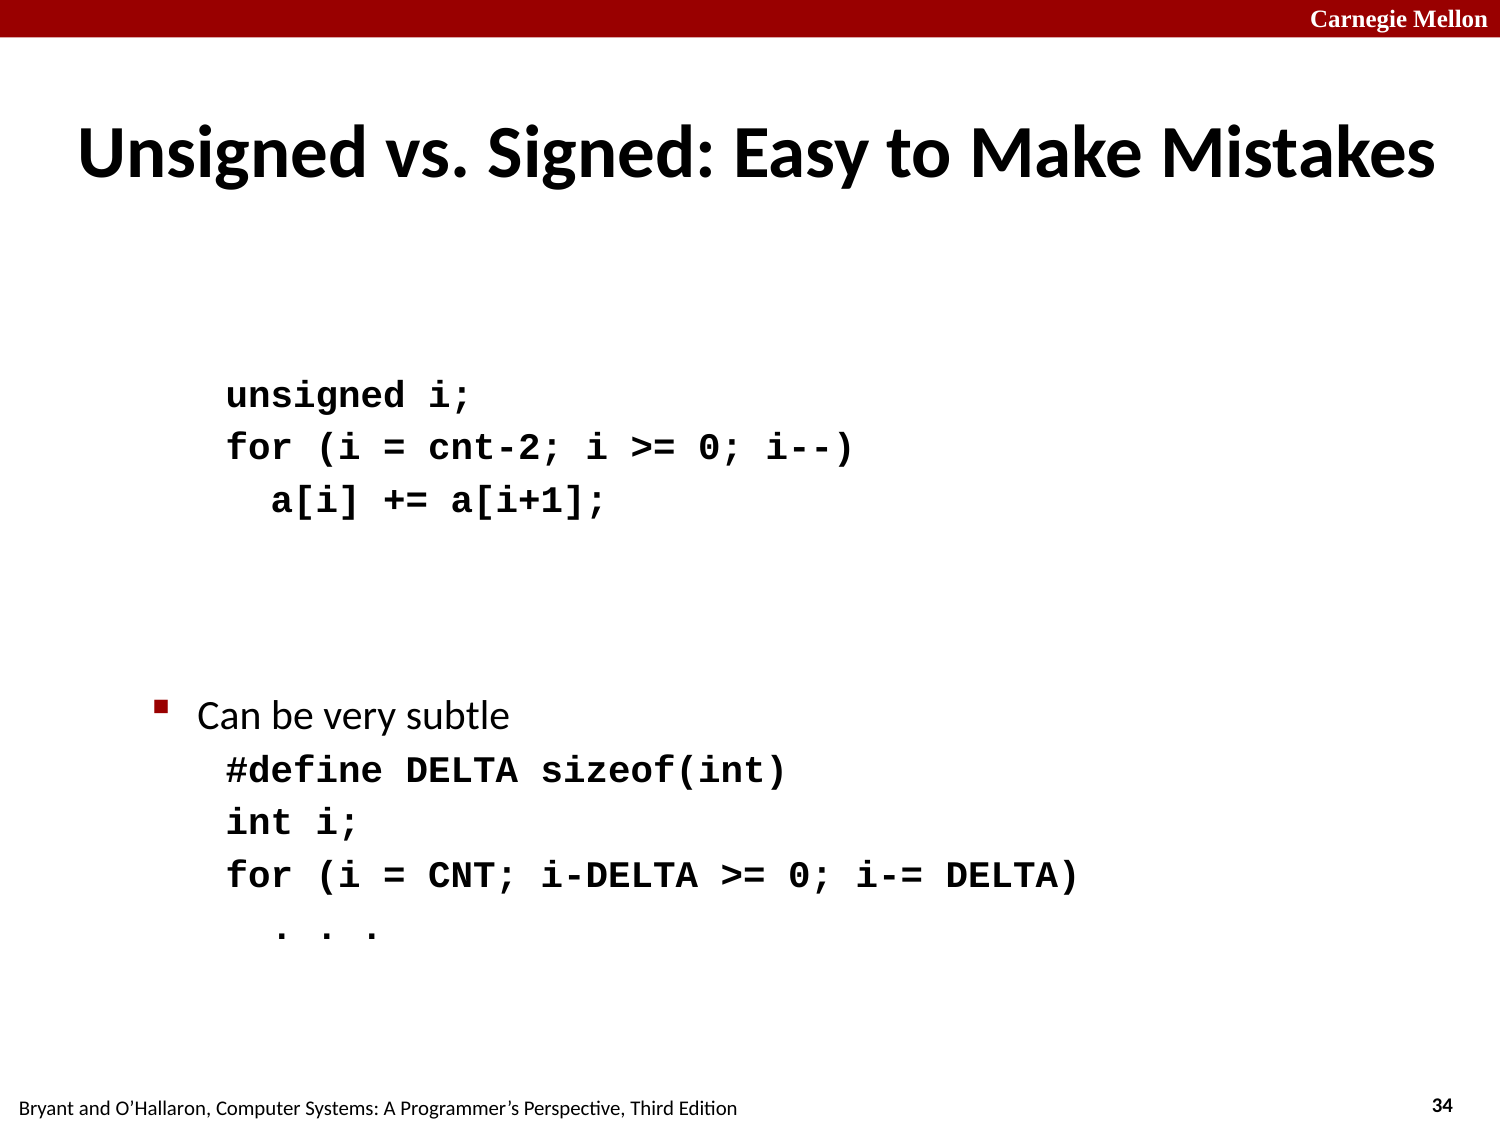

# Unsigned vs. Signed: Easy to Make Mistakes
unsigned i;
for (i = cnt-2; i >= 0; i--)
  a[i] += a[i+1];

Can be very subtle
#define DELTA sizeof(int)
int i;
for (i = CNT; i-DELTA >= 0; i-= DELTA)
  . . .